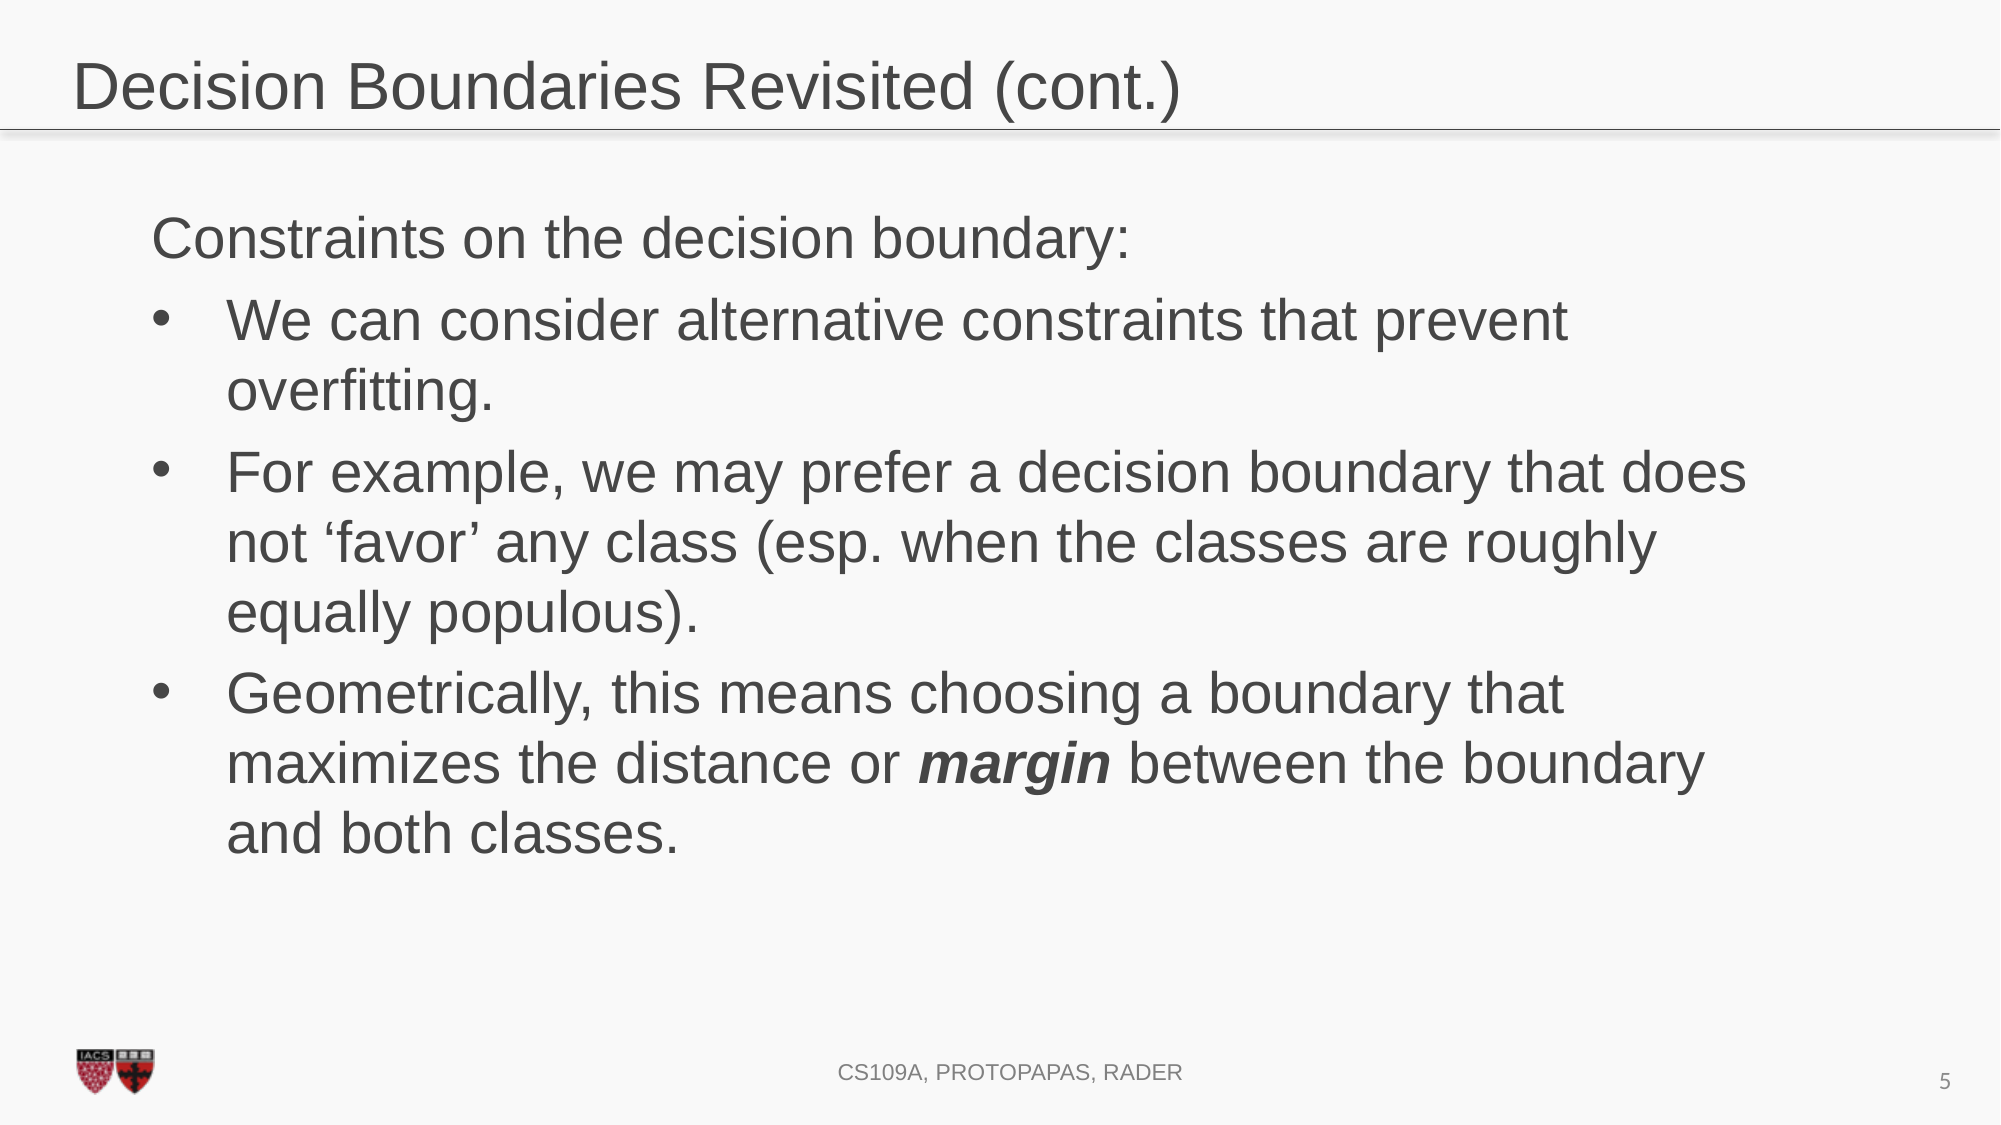

# Decision Boundaries Revisited (cont.)
Constraints on the decision boundary:
We can consider alternative constraints that prevent overfitting.
For example, we may prefer a decision boundary that does not ‘favor’ any class (esp. when the classes are roughly equally populous).
Geometrically, this means choosing a boundary that maximizes the distance or margin between the boundary and both classes.
5